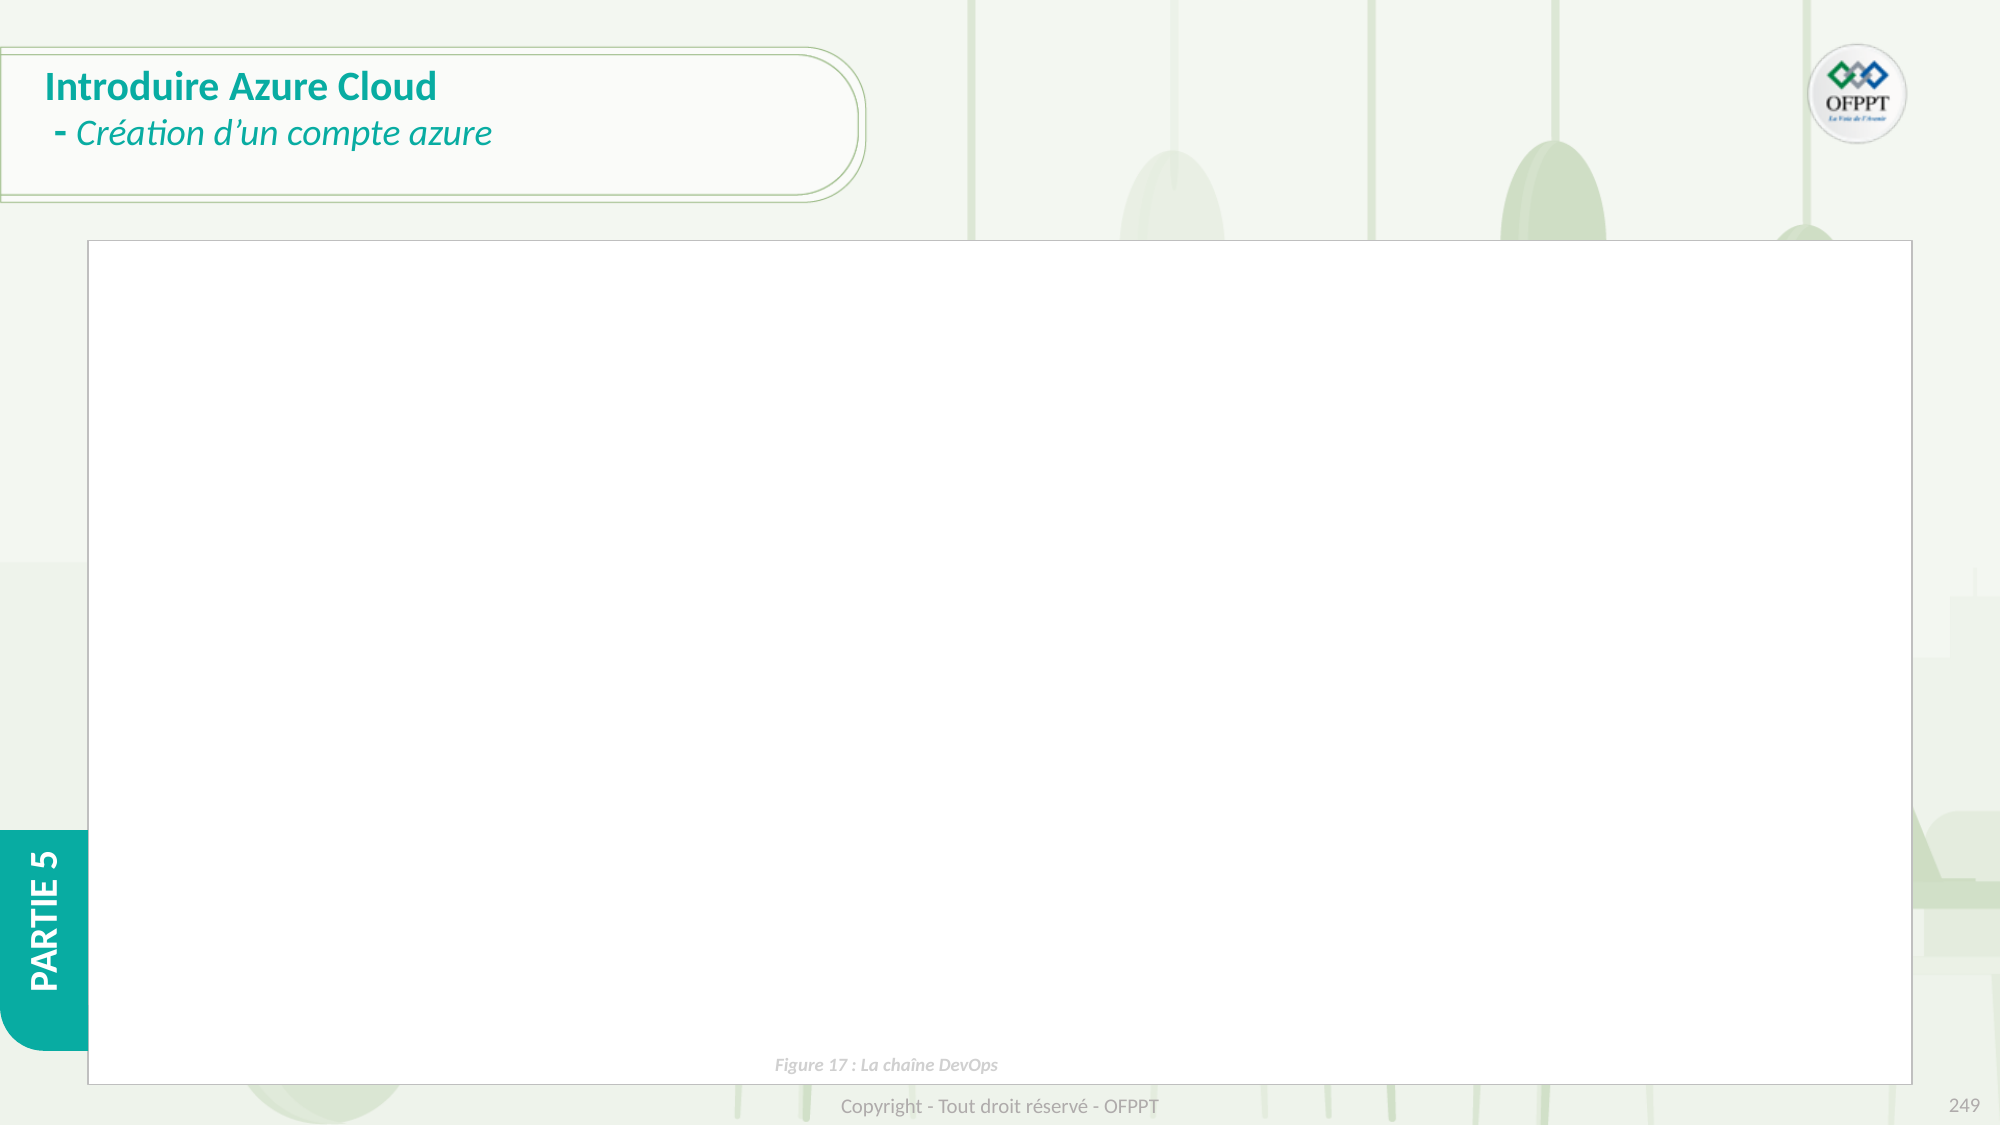

# Introduire Azure Cloud - Création d’un compte azure

Figure 17 : La chaîne DevOps